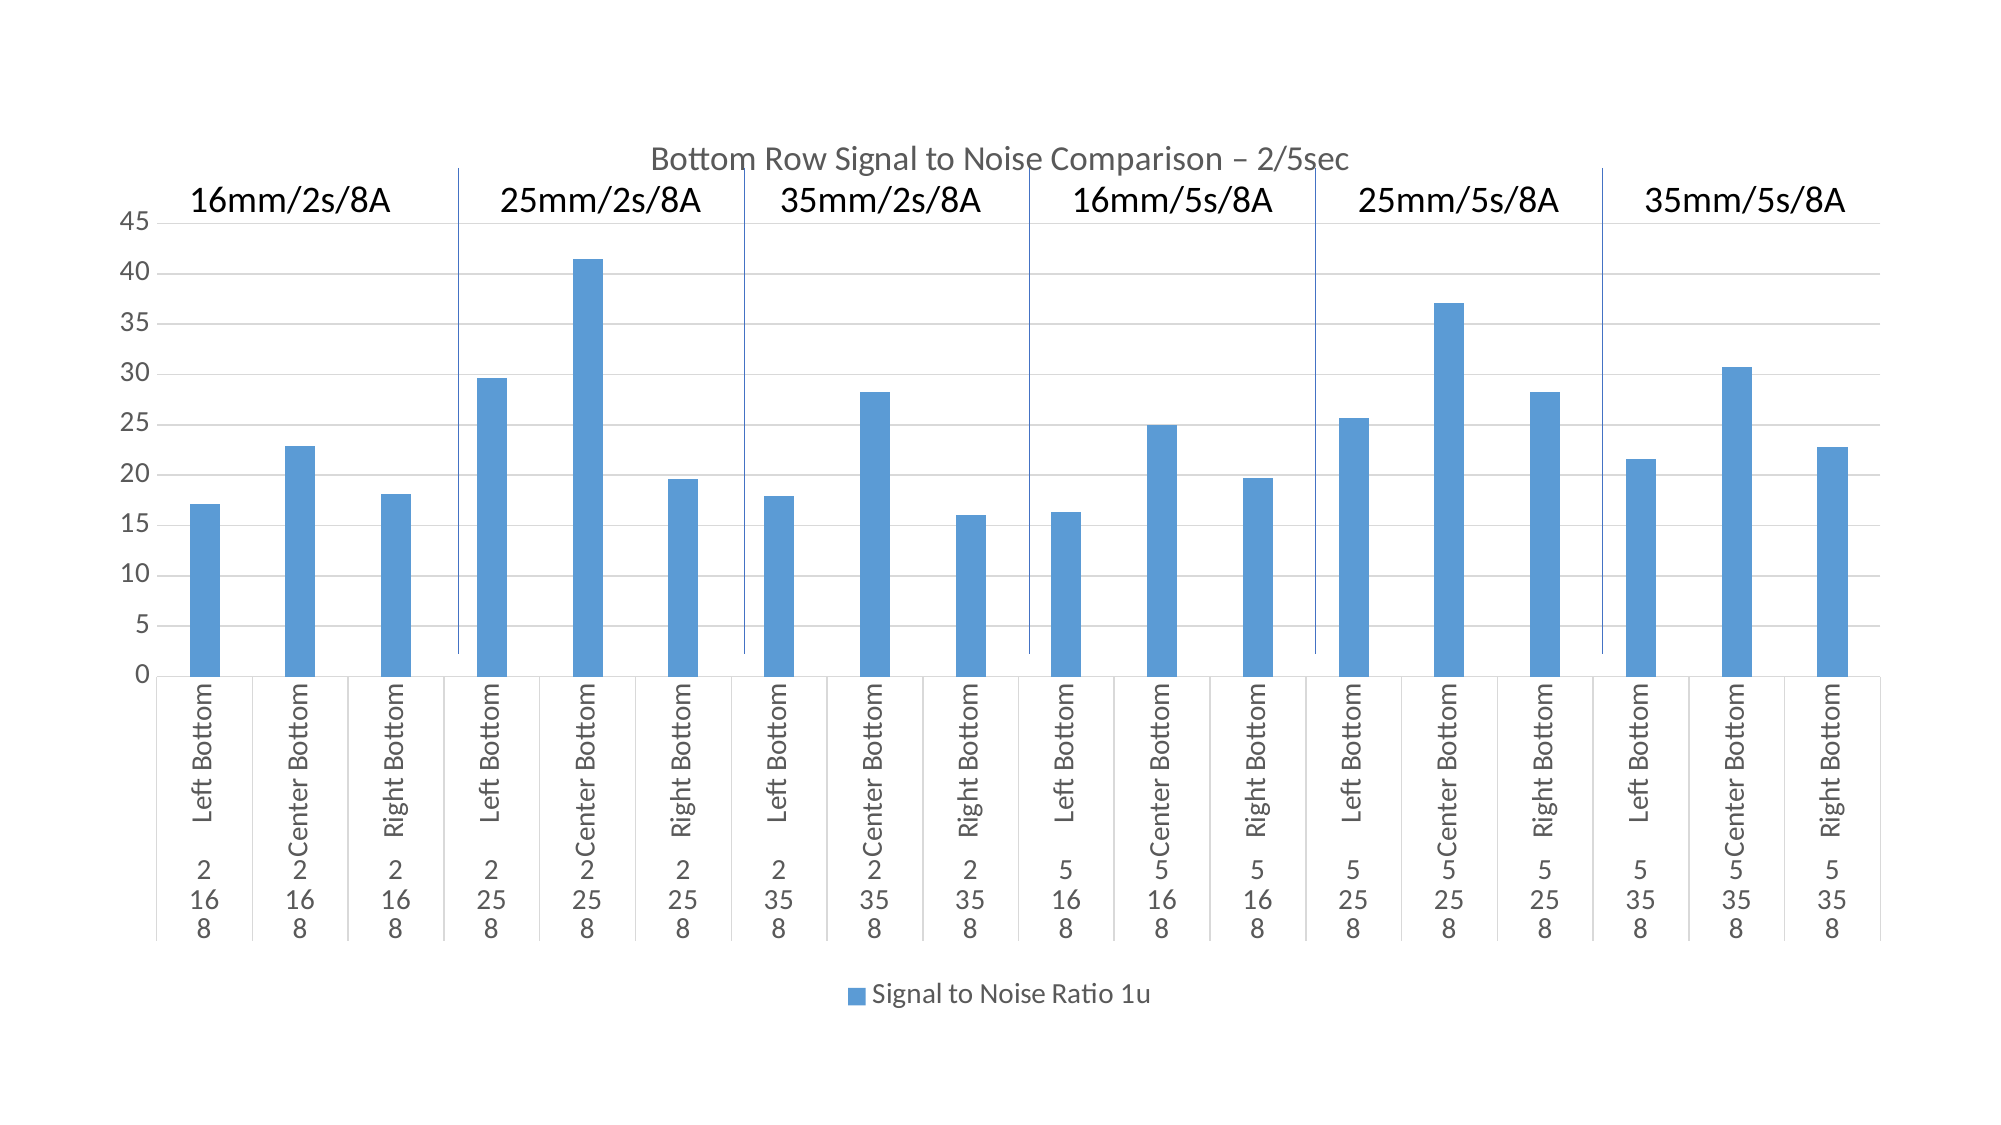

### Chart: Bottom Row Signal to Noise Comparison – 2/5sec

| Category | Signal to Noise Ratio 1u |
|---|---|
| Left Bottom | 17.161 |
| Center Bottom | 22.869 |
| Right Bottom | 18.132 |
| Left Bottom | 29.685 |
| Center Bottom | 41.495 |
| Right Bottom | 19.597 |
| Left Bottom | 17.98 |
| Center Bottom | 28.245 |
| Right Bottom | 16.037 |
| Left Bottom | 16.3 |
| Center Bottom | 24.956 |
| Right Bottom | 19.715 |
| Left Bottom | 25.647 |
| Center Bottom | 37.078 |
| Right Bottom | 28.219 |
| Left Bottom | 21.57 |
| Center Bottom | 30.772 |
| Right Bottom | 22.85 |
16mm/2s/8A
25mm/2s/8A
35mm/2s/8A
16mm/5s/8A
25mm/5s/8A
35mm/5s/8A